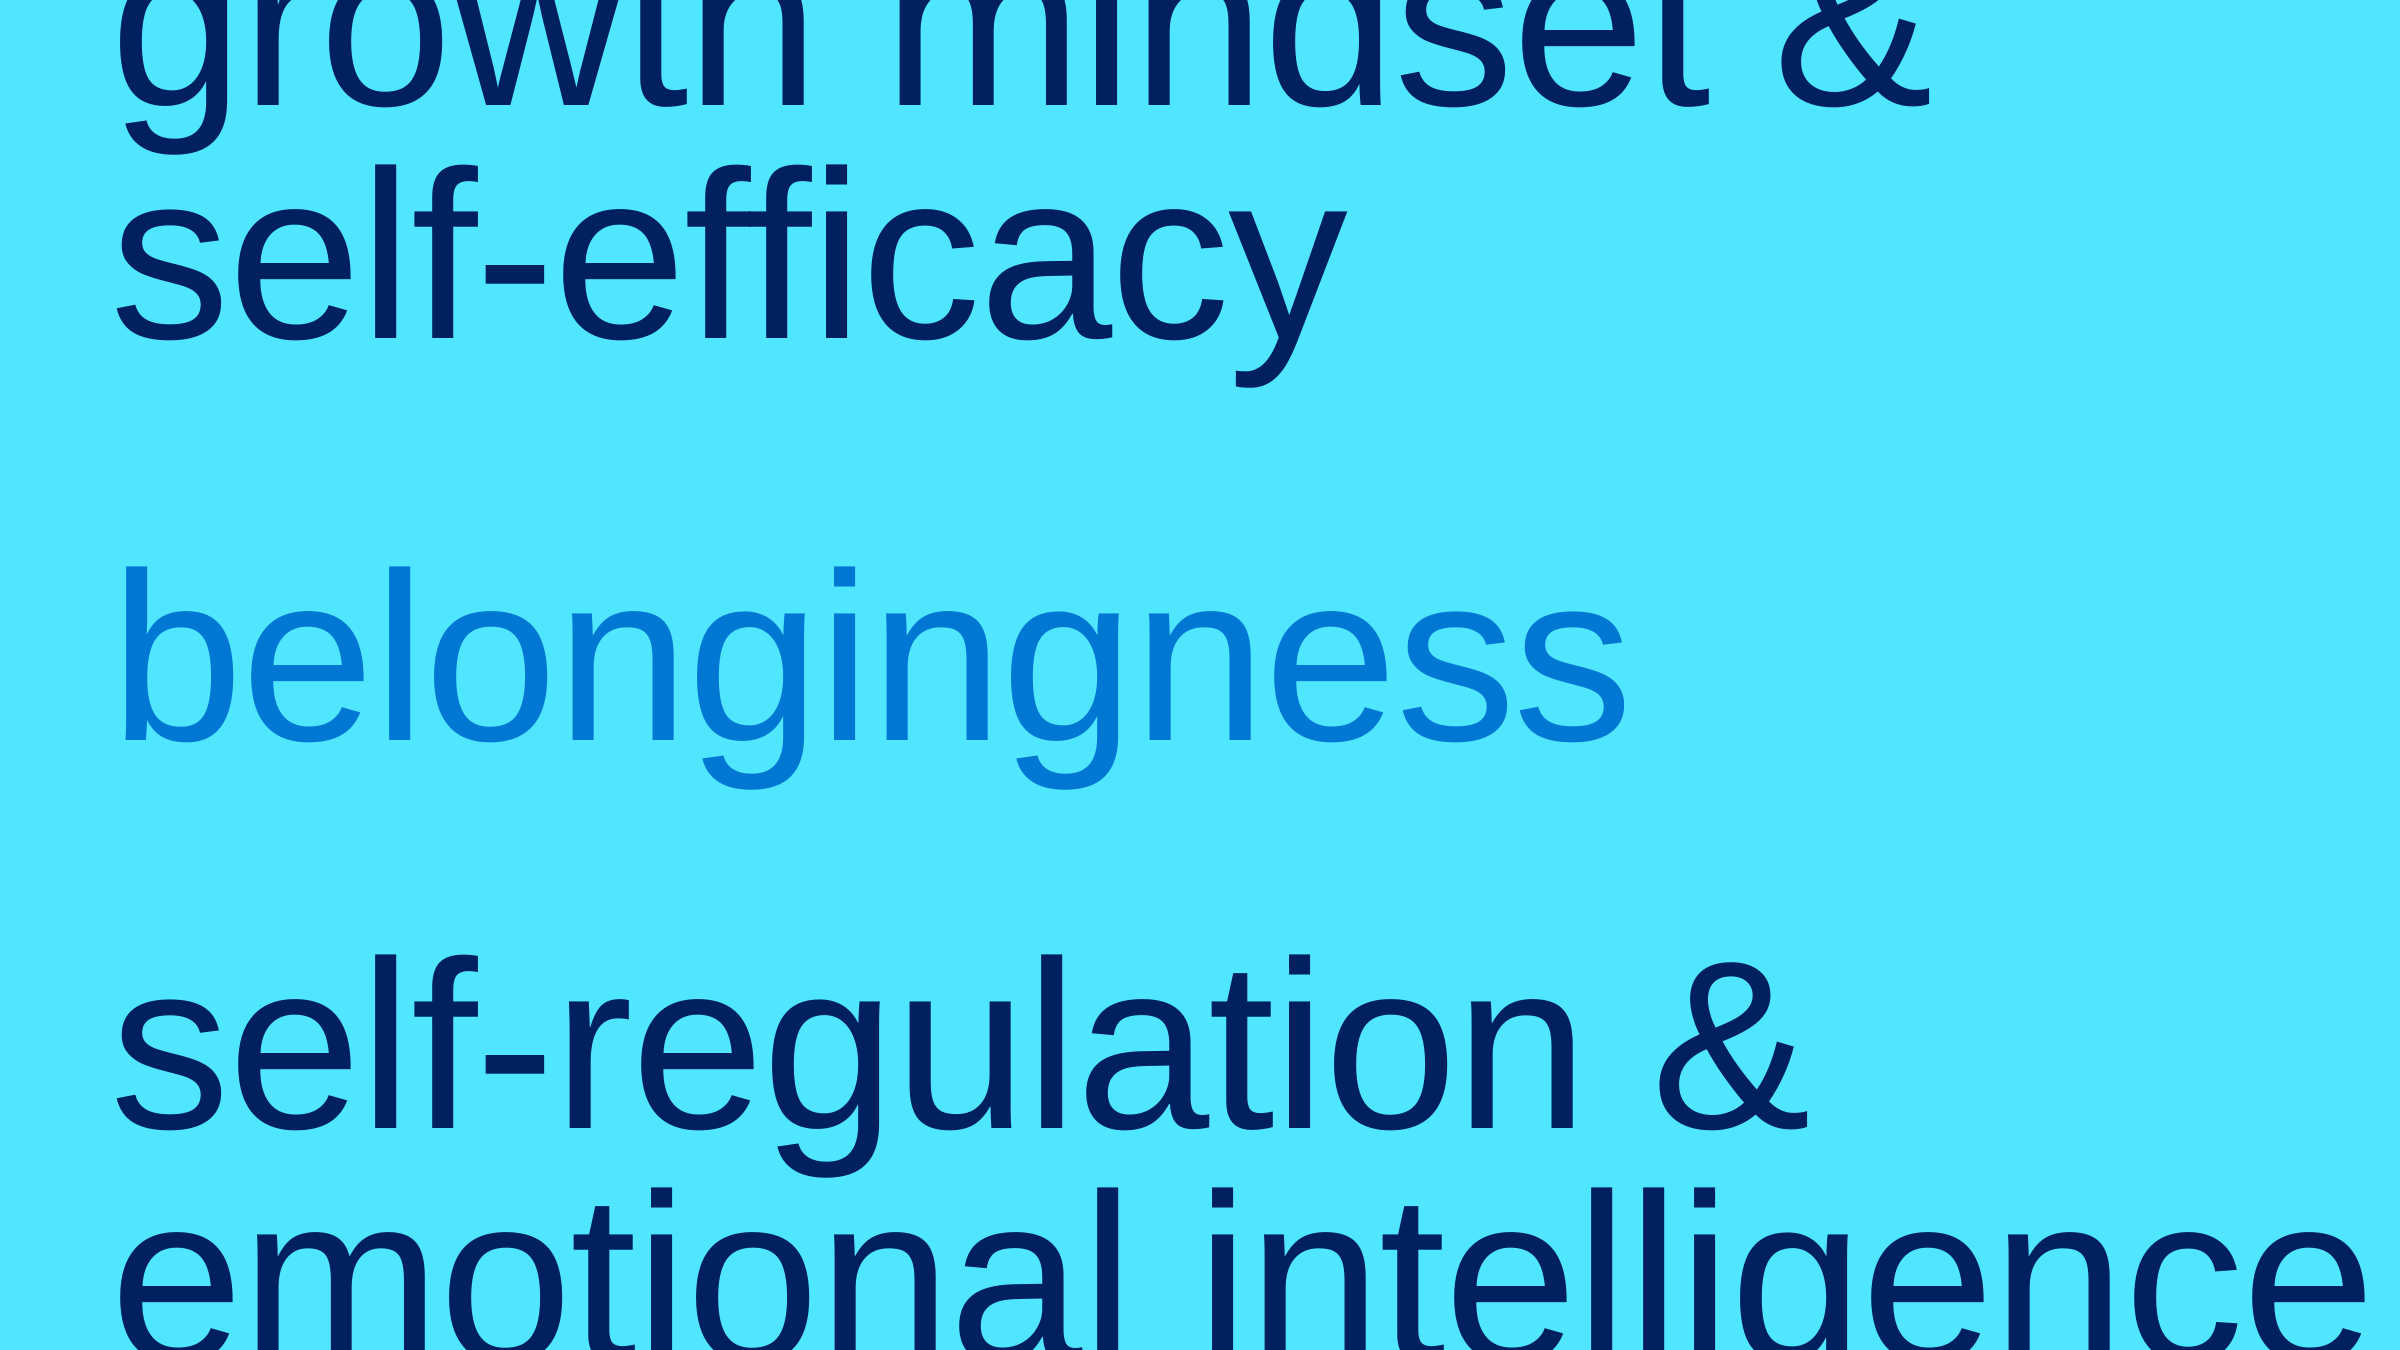

growth mindset &
self-efficacy

belongingness
self-regulation &
emotional intelligence
49